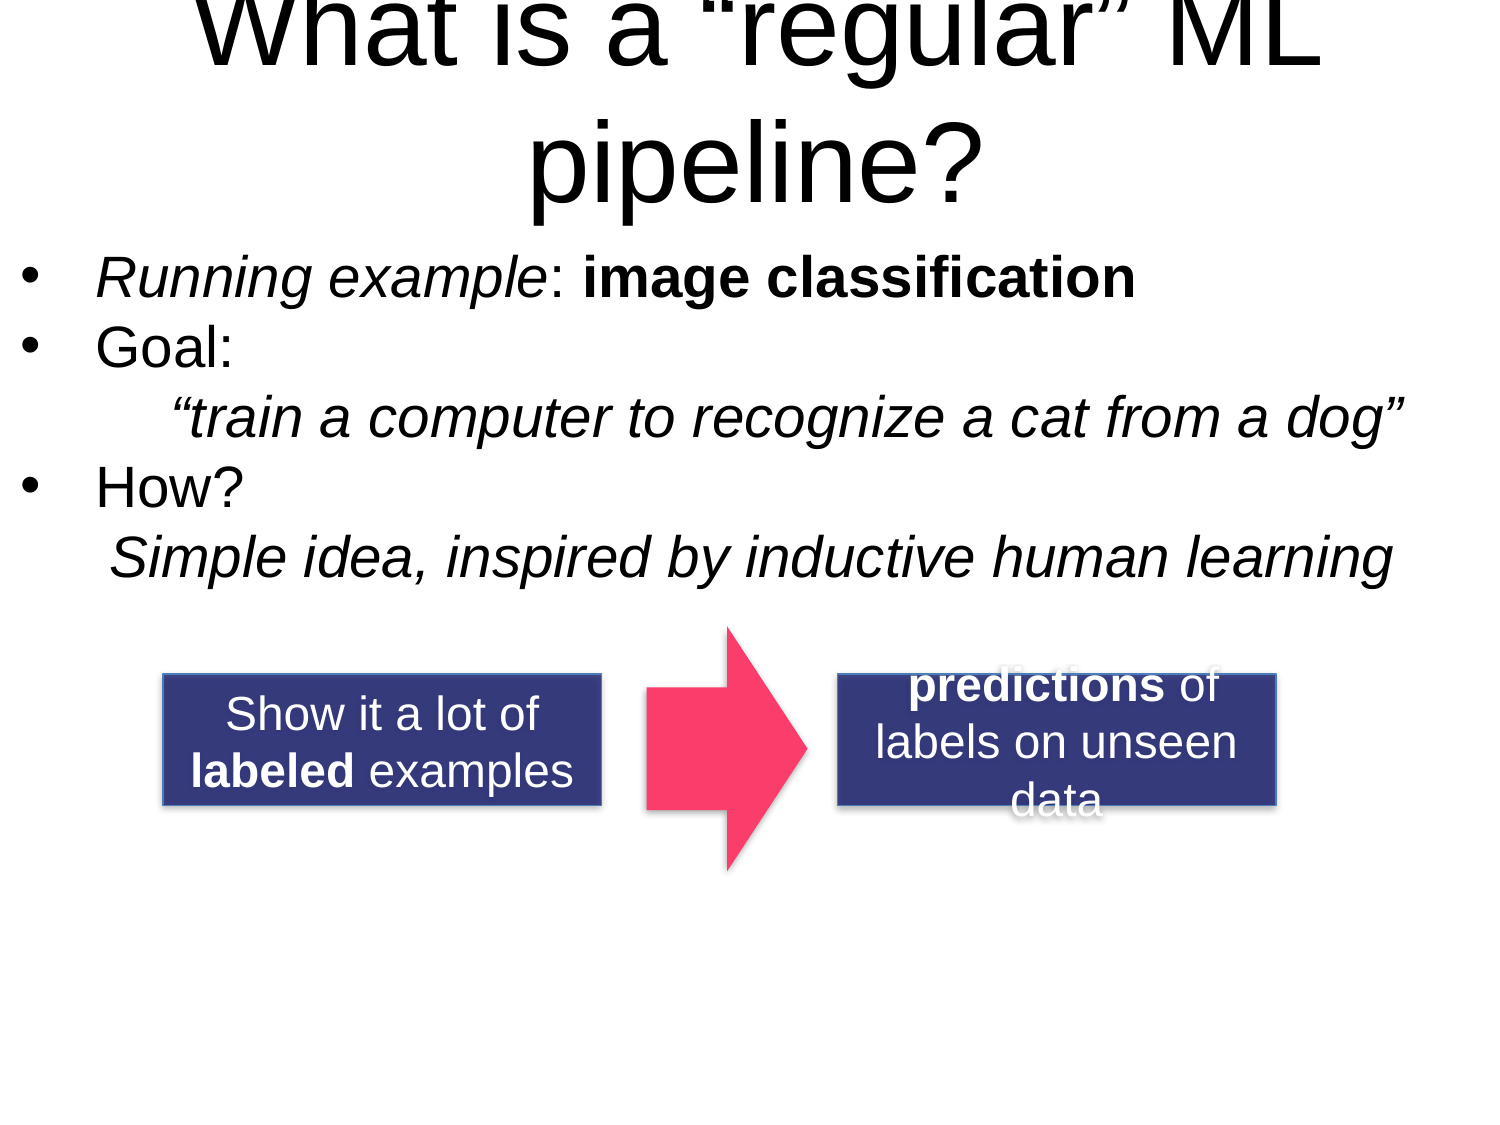

# What is a “regular” ML pipeline?

Running example: image classification
Goal:
	“train a computer to recognize a cat from a dog”
How?
Simple idea, inspired by inductive human learning

Show it a lot of labeled examples
 predictions of labels on unseen data